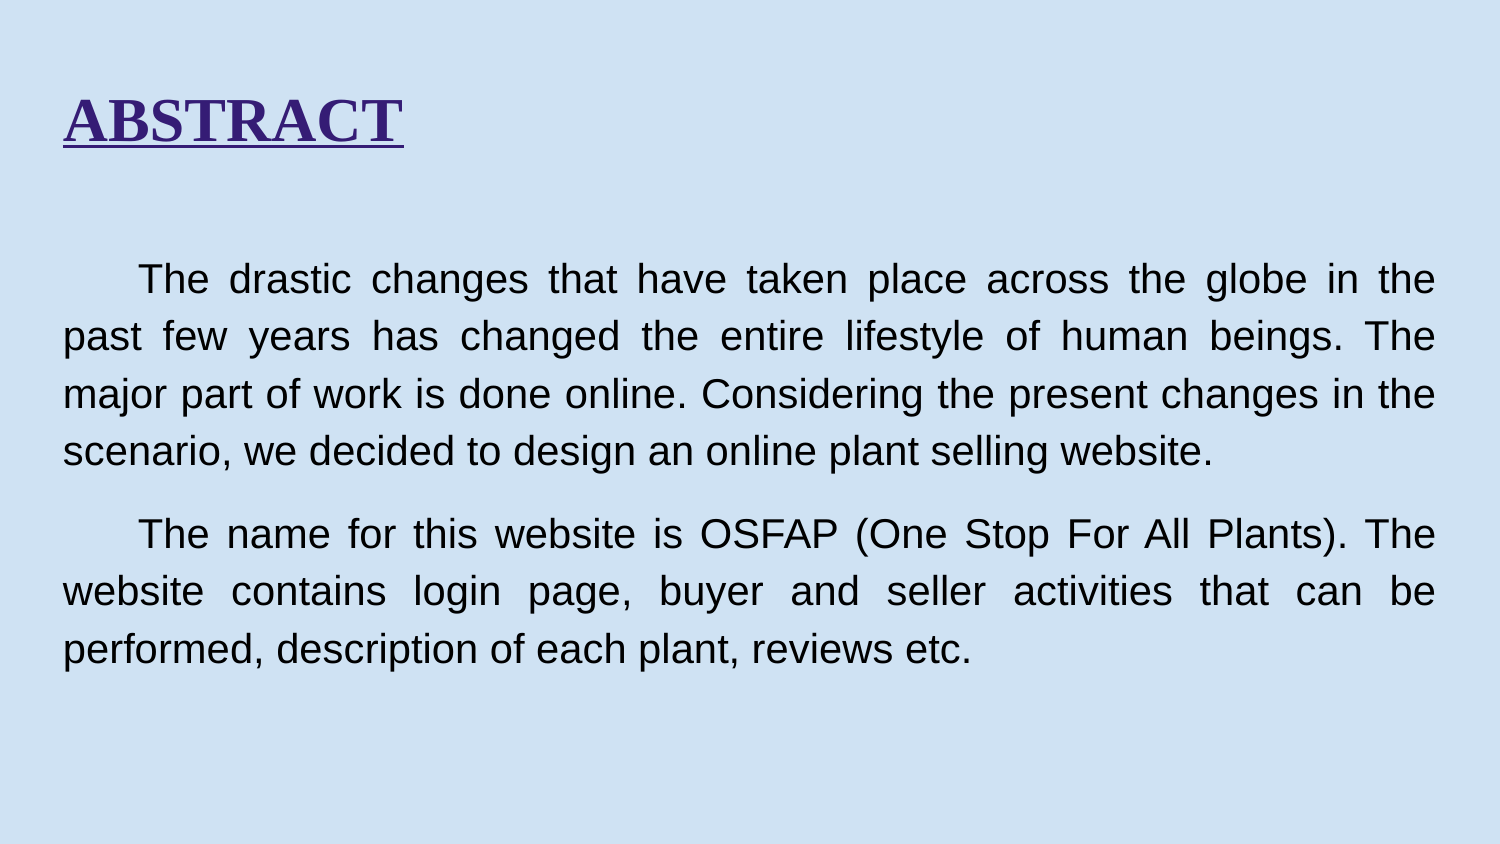

ABSTRACT

The drastic changes that have taken place across the globe in the past few years has changed the entire lifestyle of human beings. The major part of work is done online. Considering the present changes in the scenario, we decided to design an online plant selling website.
The name for this website is OSFAP (One Stop For All Plants). The website contains login page, buyer and seller activities that can be performed, description of each plant, reviews etc.